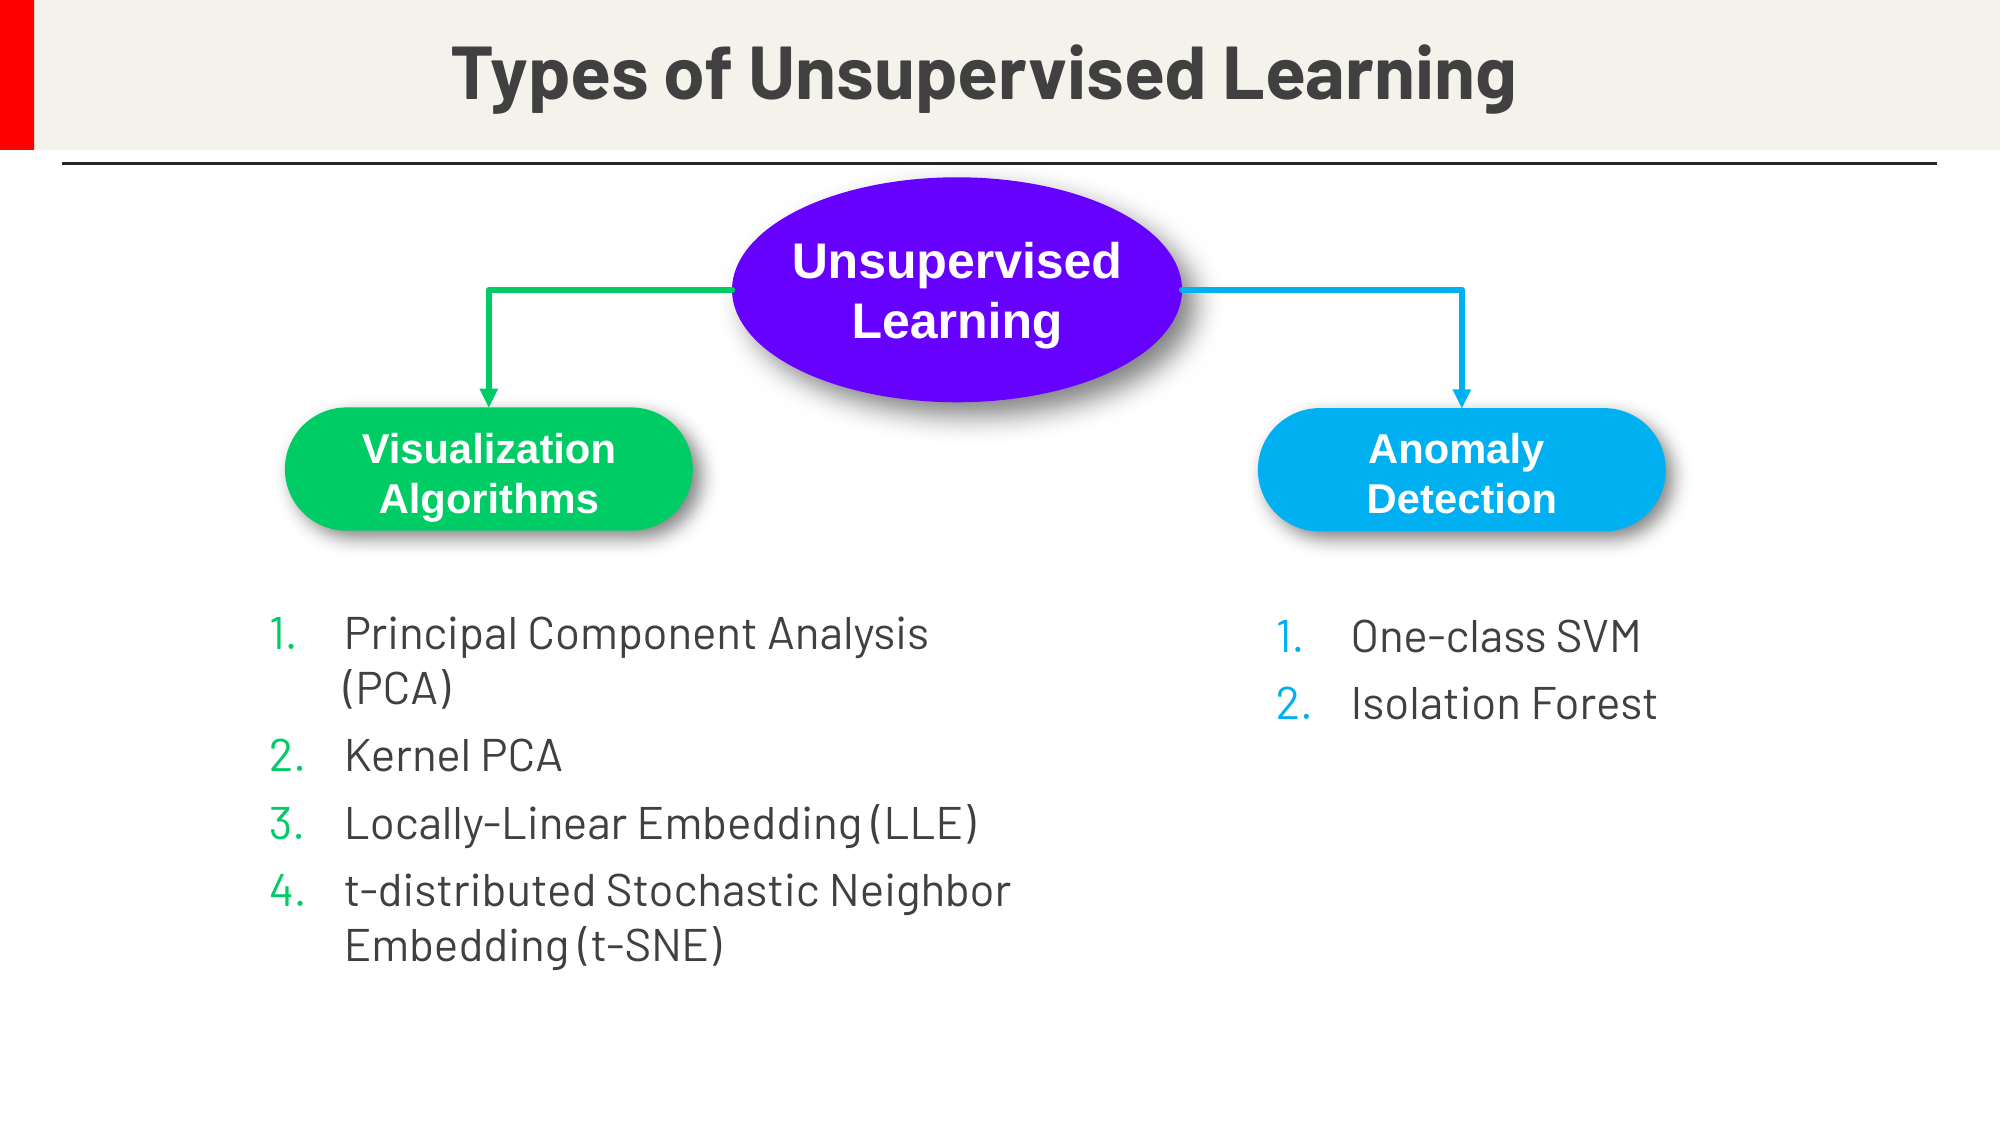

Types of Unsupervised Learning

Unsupervised Learning

Visualization Algorithms

Anomaly
Detection
Principal Component Analysis (PCA)
Kernel PCA
Locally-Linear Embedding (LLE)
t-distributed Stochastic Neighbor Embedding (t-SNE)
One-class SVM
Isolation Forest